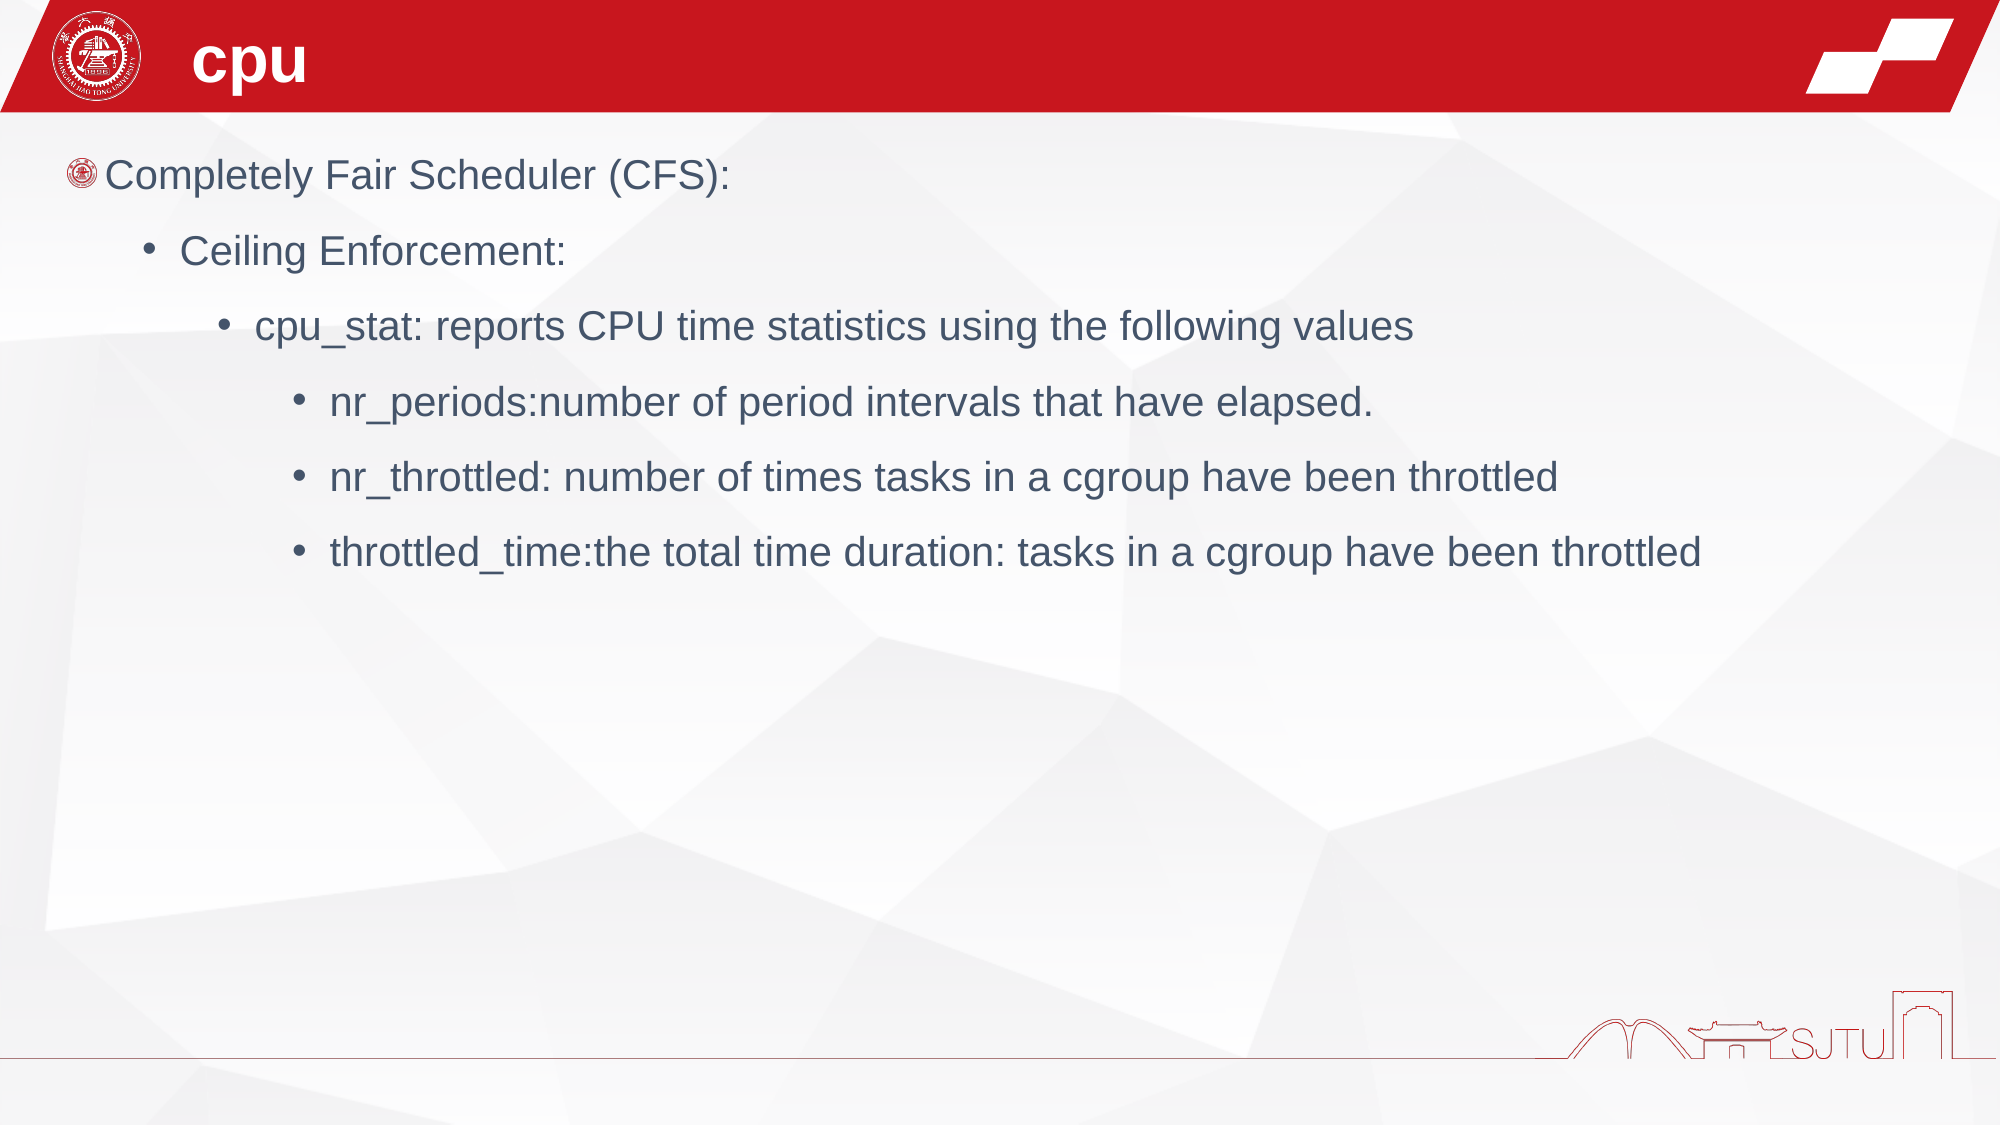

cpu
Completely Fair Scheduler (CFS):
Ceiling Enforcement:
cpu_stat: reports CPU time statistics using the following values
nr_periods:number of period intervals that have elapsed.
nr_throttled: number of times tasks in a cgroup have been throttled
throttled_time:the total time duration: tasks in a cgroup have been throttled